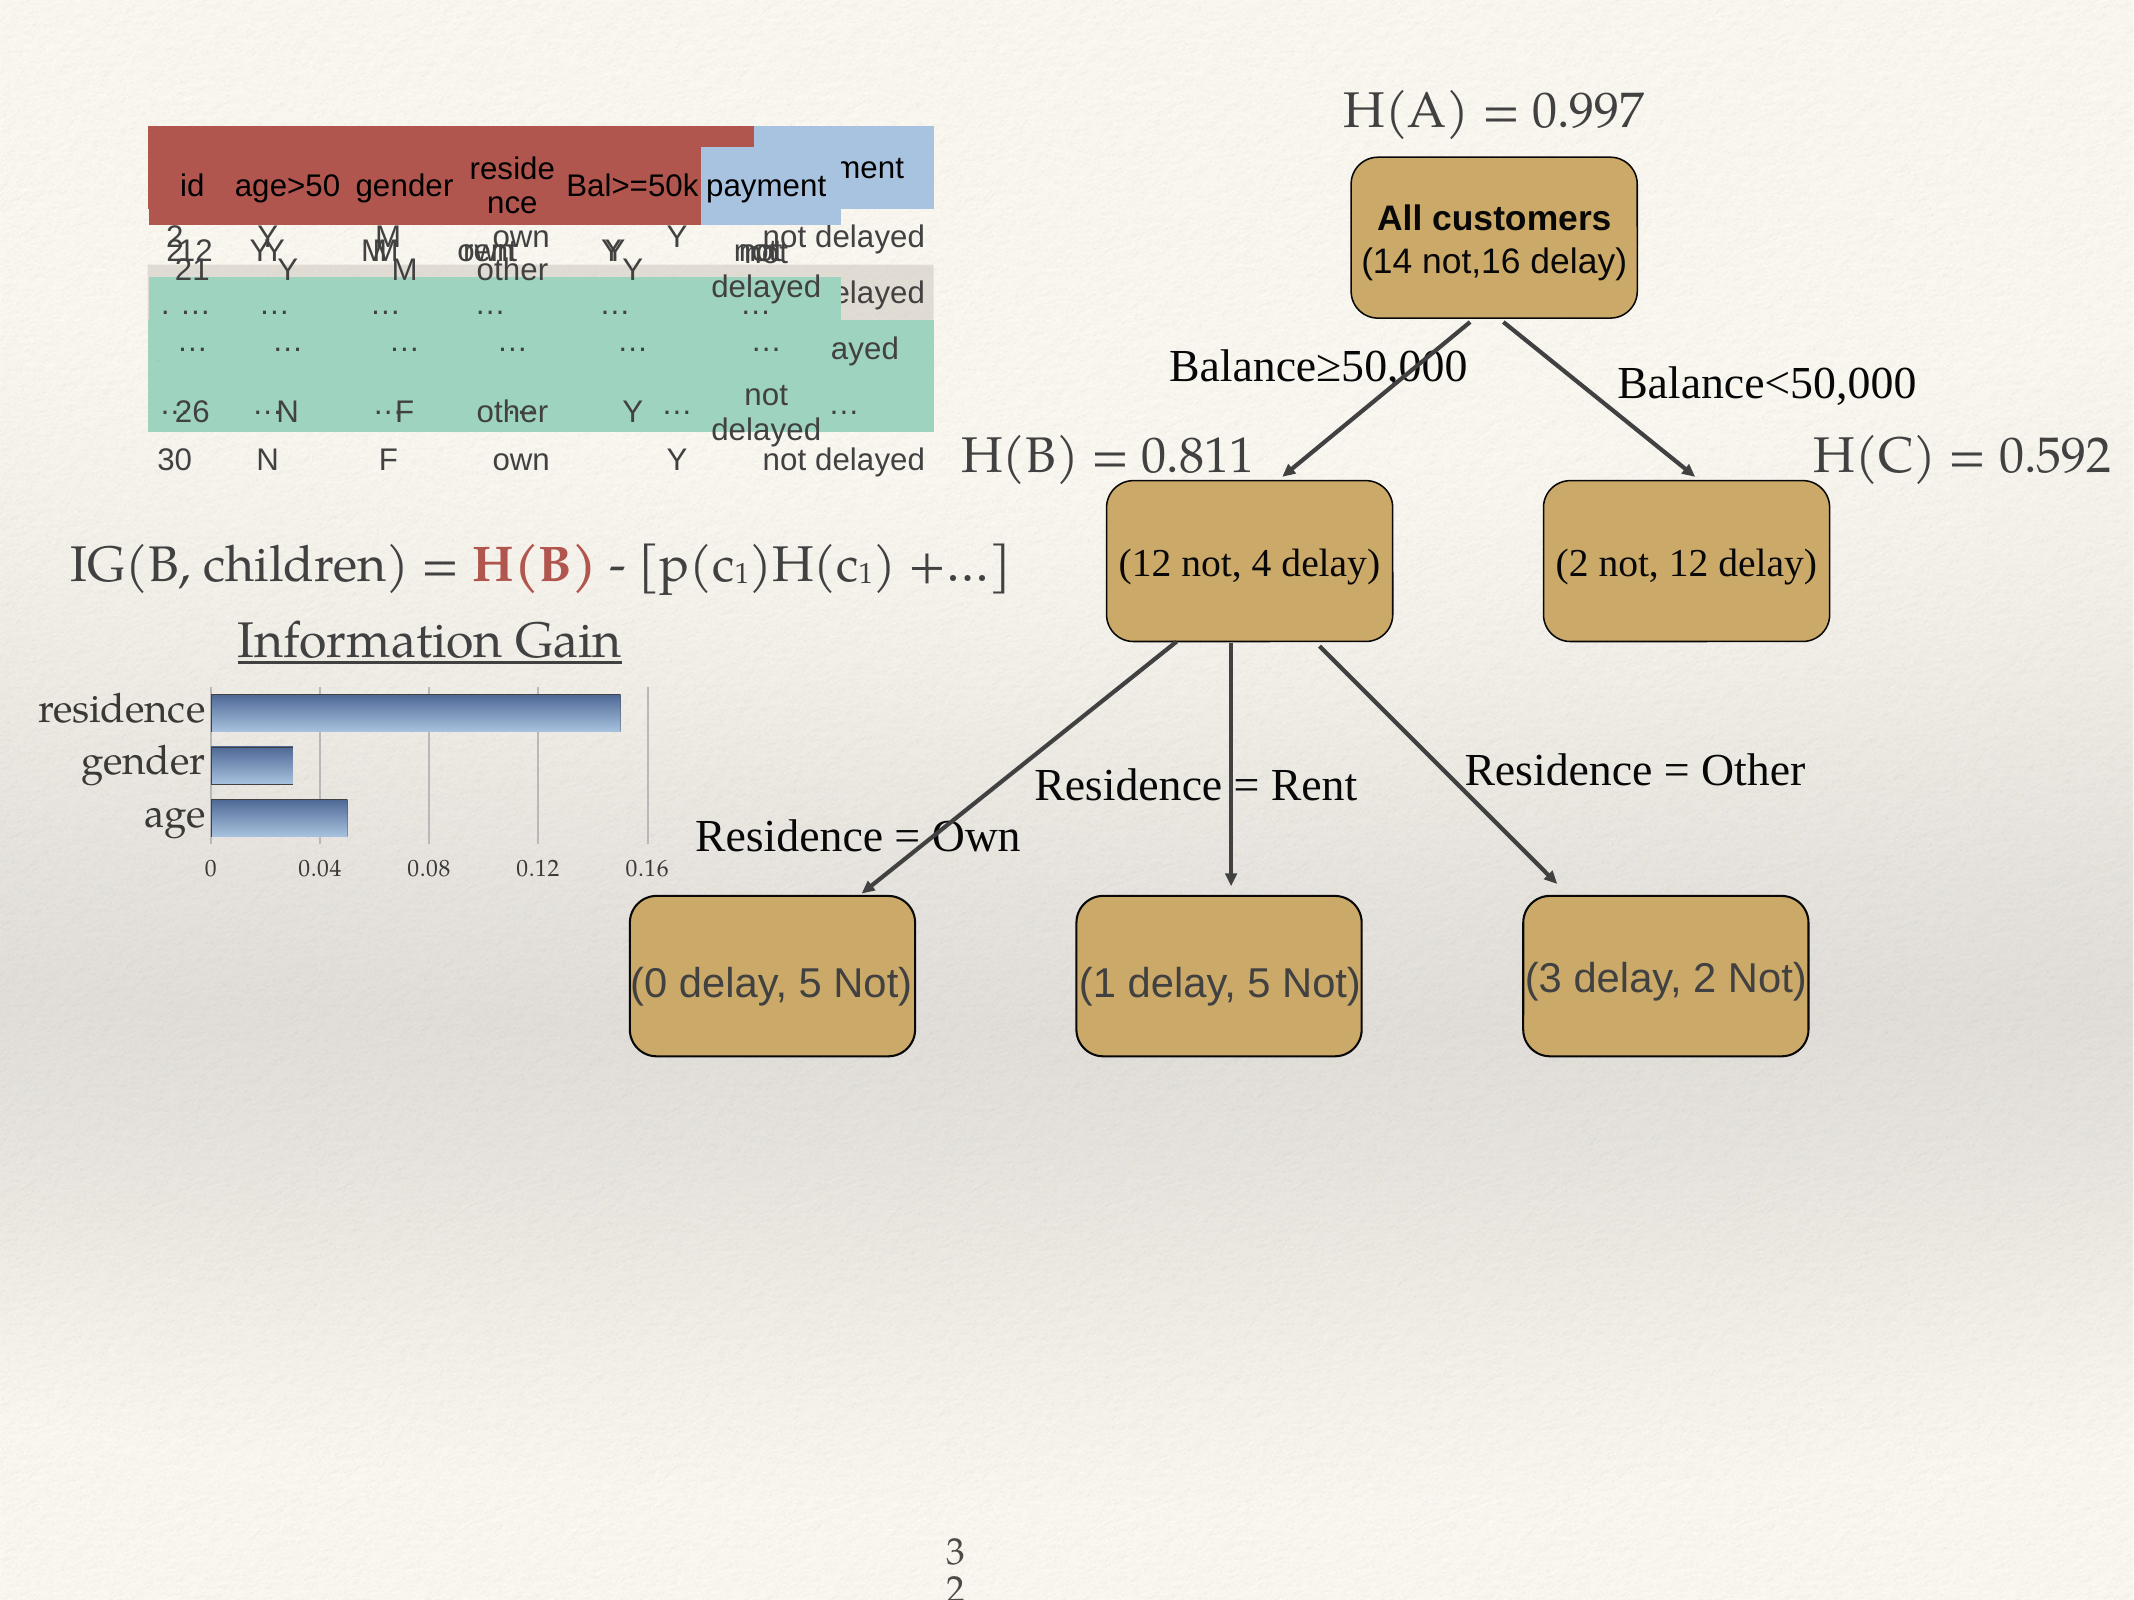

H(A) = 0.997
H(B) = 0.811
H(C) = 0.592
| id | age>50 | gender | residence | Bal>=50k | payment |
| --- | --- | --- | --- | --- | --- |
| 2 | Y | M | own | Y | not delayed |
| 6 | Y | F | other | Y | not delayed |
| 7 | N | F | rent | Y | delayed |
| … | … | … | … | … | … |
| 30 | N | F | own | Y | not delayed |
| id | age>50 | gender | residence | Bal>=50k | payment |
| --- | --- | --- | --- | --- | --- |
| 2 | Y | M | own | Y | not |
| … | … | … | … | … | … |
| 30 | N | F | own | Y | not |
| id | age>50 | gender | residence | Bal>=50k | payment |
| --- | --- | --- | --- | --- | --- |
| 21 | Y | M | other | Y | not delayed |
| … | … | … | … | … | … |
| 26 | N | F | other | Y | not delayed |
| id | age>50 | gender | residence | Bal>=50k | payment |
| --- | --- | --- | --- | --- | --- |
| 12 | Y | M | rent | Y | not |
| … | … | … | … | … | … |
| 28 | N | F | rent | Y | not |

All customers
(14 not,16 delay)

Balance≥50,000
Balance<50,000

(12 not, 4 delay)

(2 not, 12 delay)
IG(B, children) = H(B) - [p(c1)H(c1) +…]
Information Gain

### Chart

| Category | Series1 |
|---|---|
| residence | 0.15 |
| gender | 0.03 |
| age | 0.05 |

Residence = Other
Residence = Own

Residence = Rent

(0 delay, 5 Not)

(1 delay, 5 Not)

(3 delay, 2 Not)
32